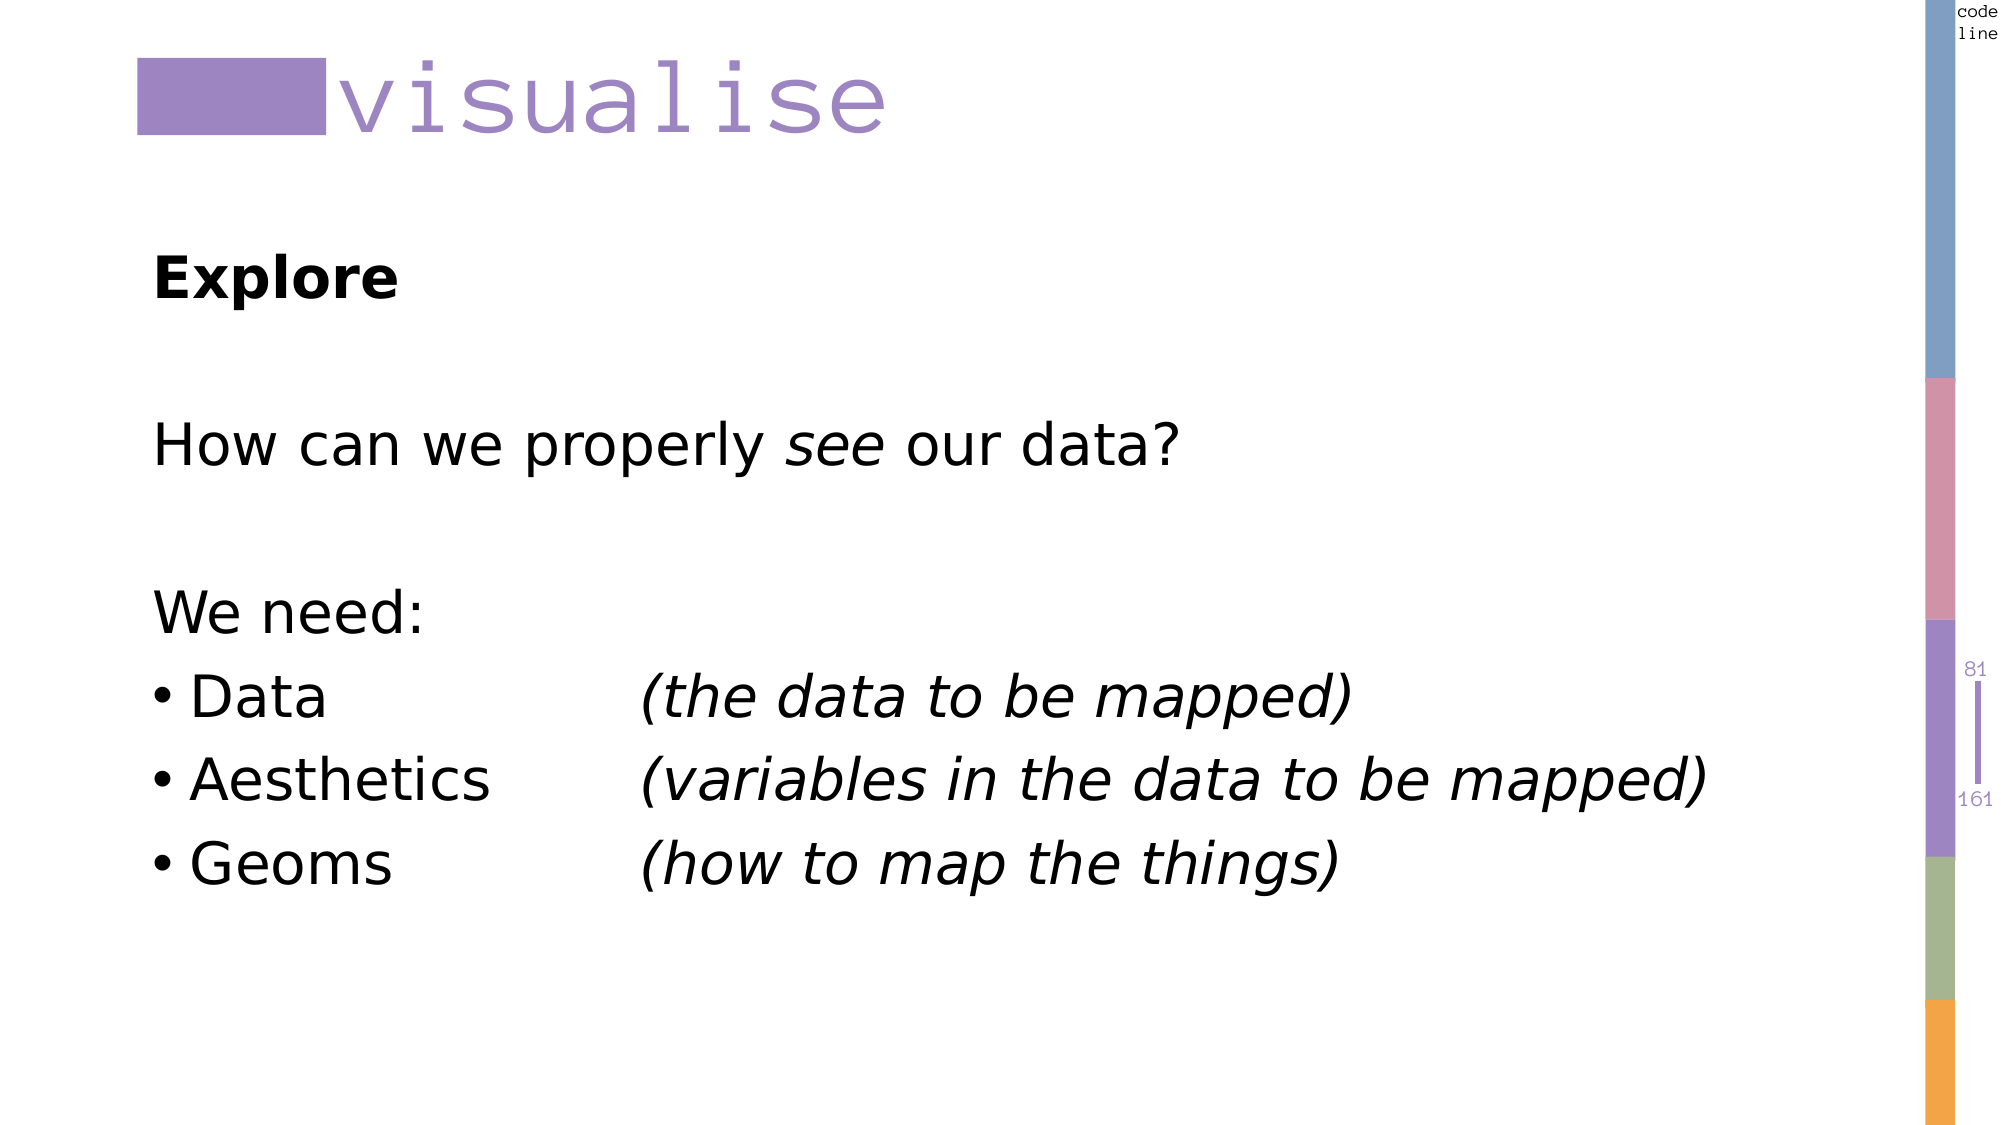

code line

# visualise

Explore

How can we properly see our data?

We need:
Data 		(the data to be mapped)
Aesthetics 	(variables in the data to be mapped)
Geoms 		(how to map the things)
81
161